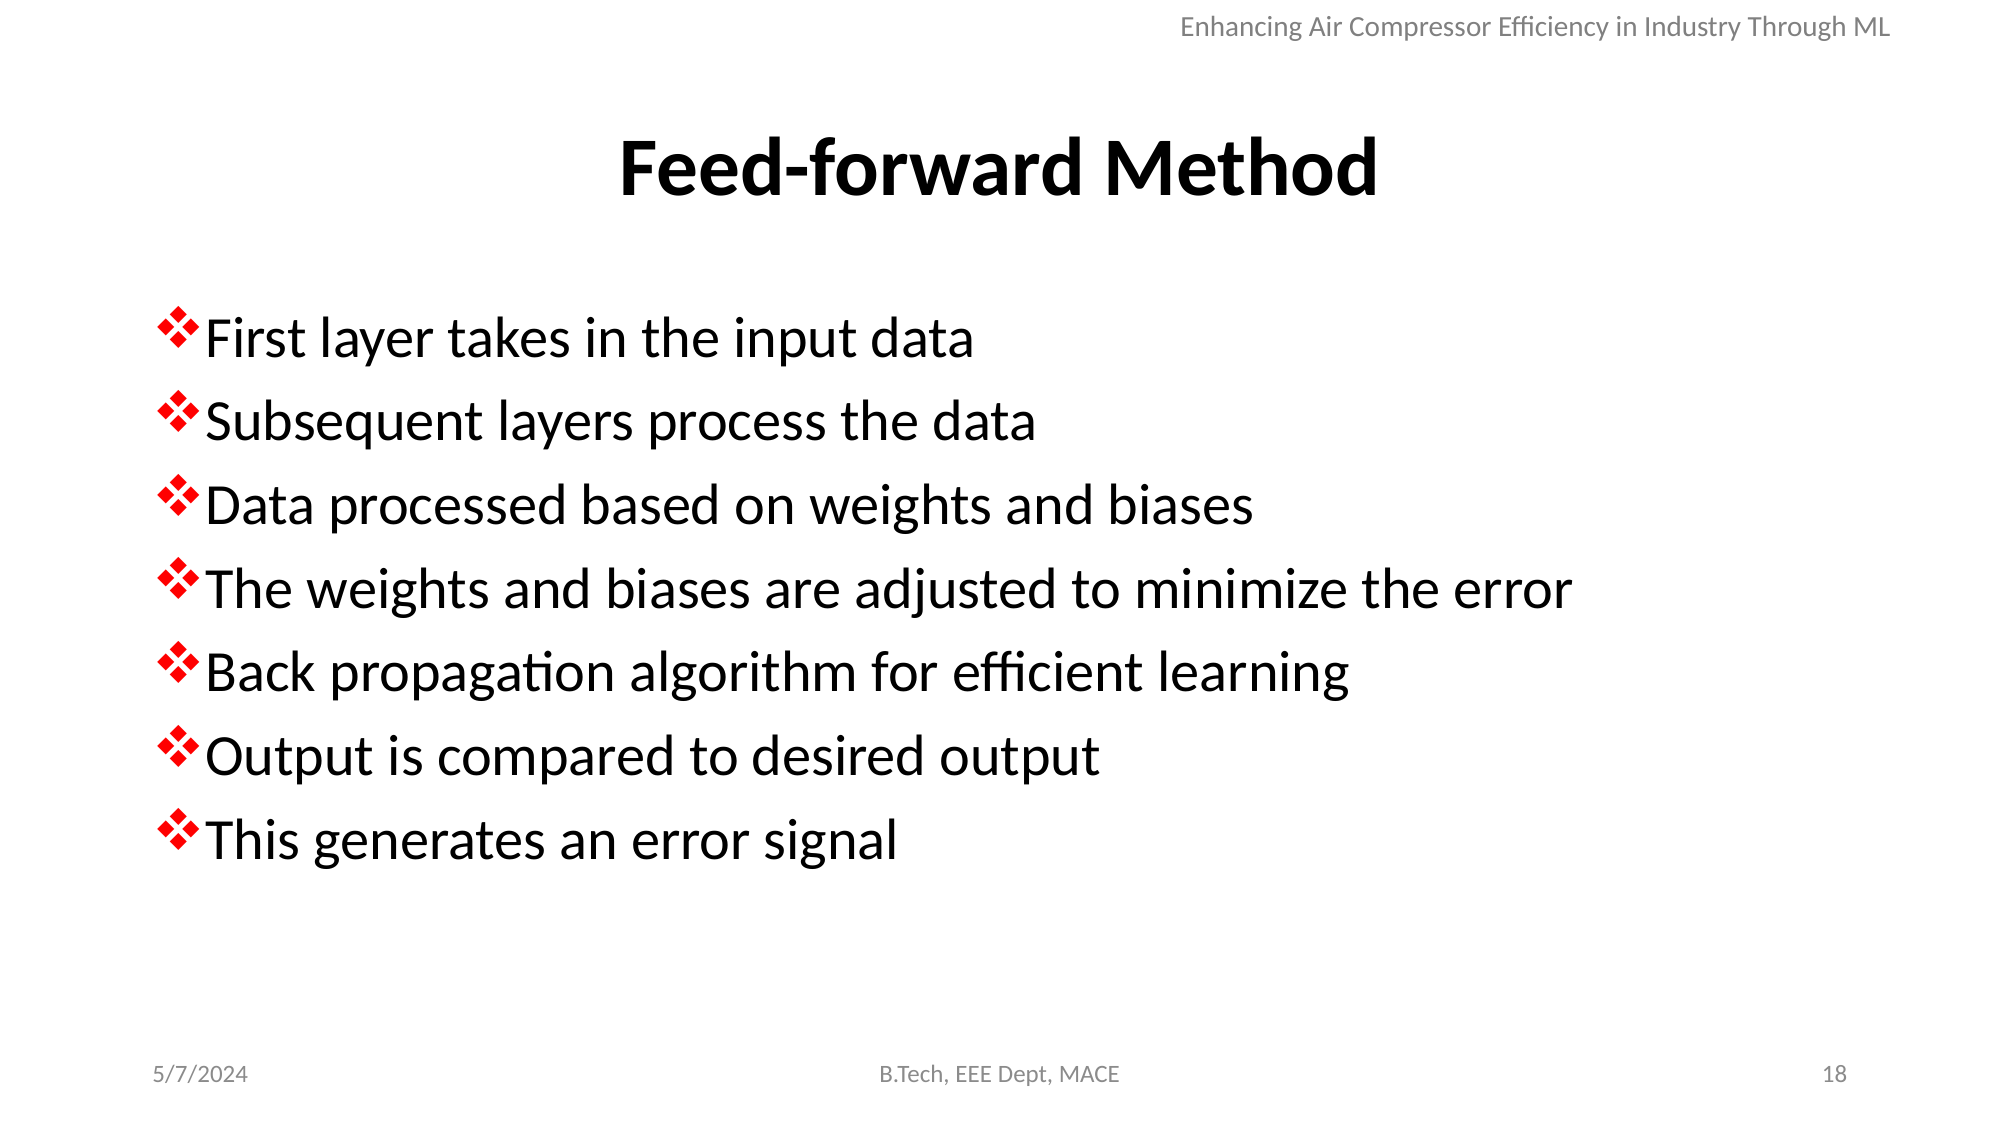

Enhancing Air Compressor Efficiency in Industry Through ML
# Feed-forward Method
First layer takes in the input data
Subsequent layers process the data
Data processed based on weights and biases
The weights and biases are adjusted to minimize the error
Back propagation algorithm for efficient learning
Output is compared to desired output
This generates an error signal

5/7/2024
B.Tech, EEE Dept, MACE
18